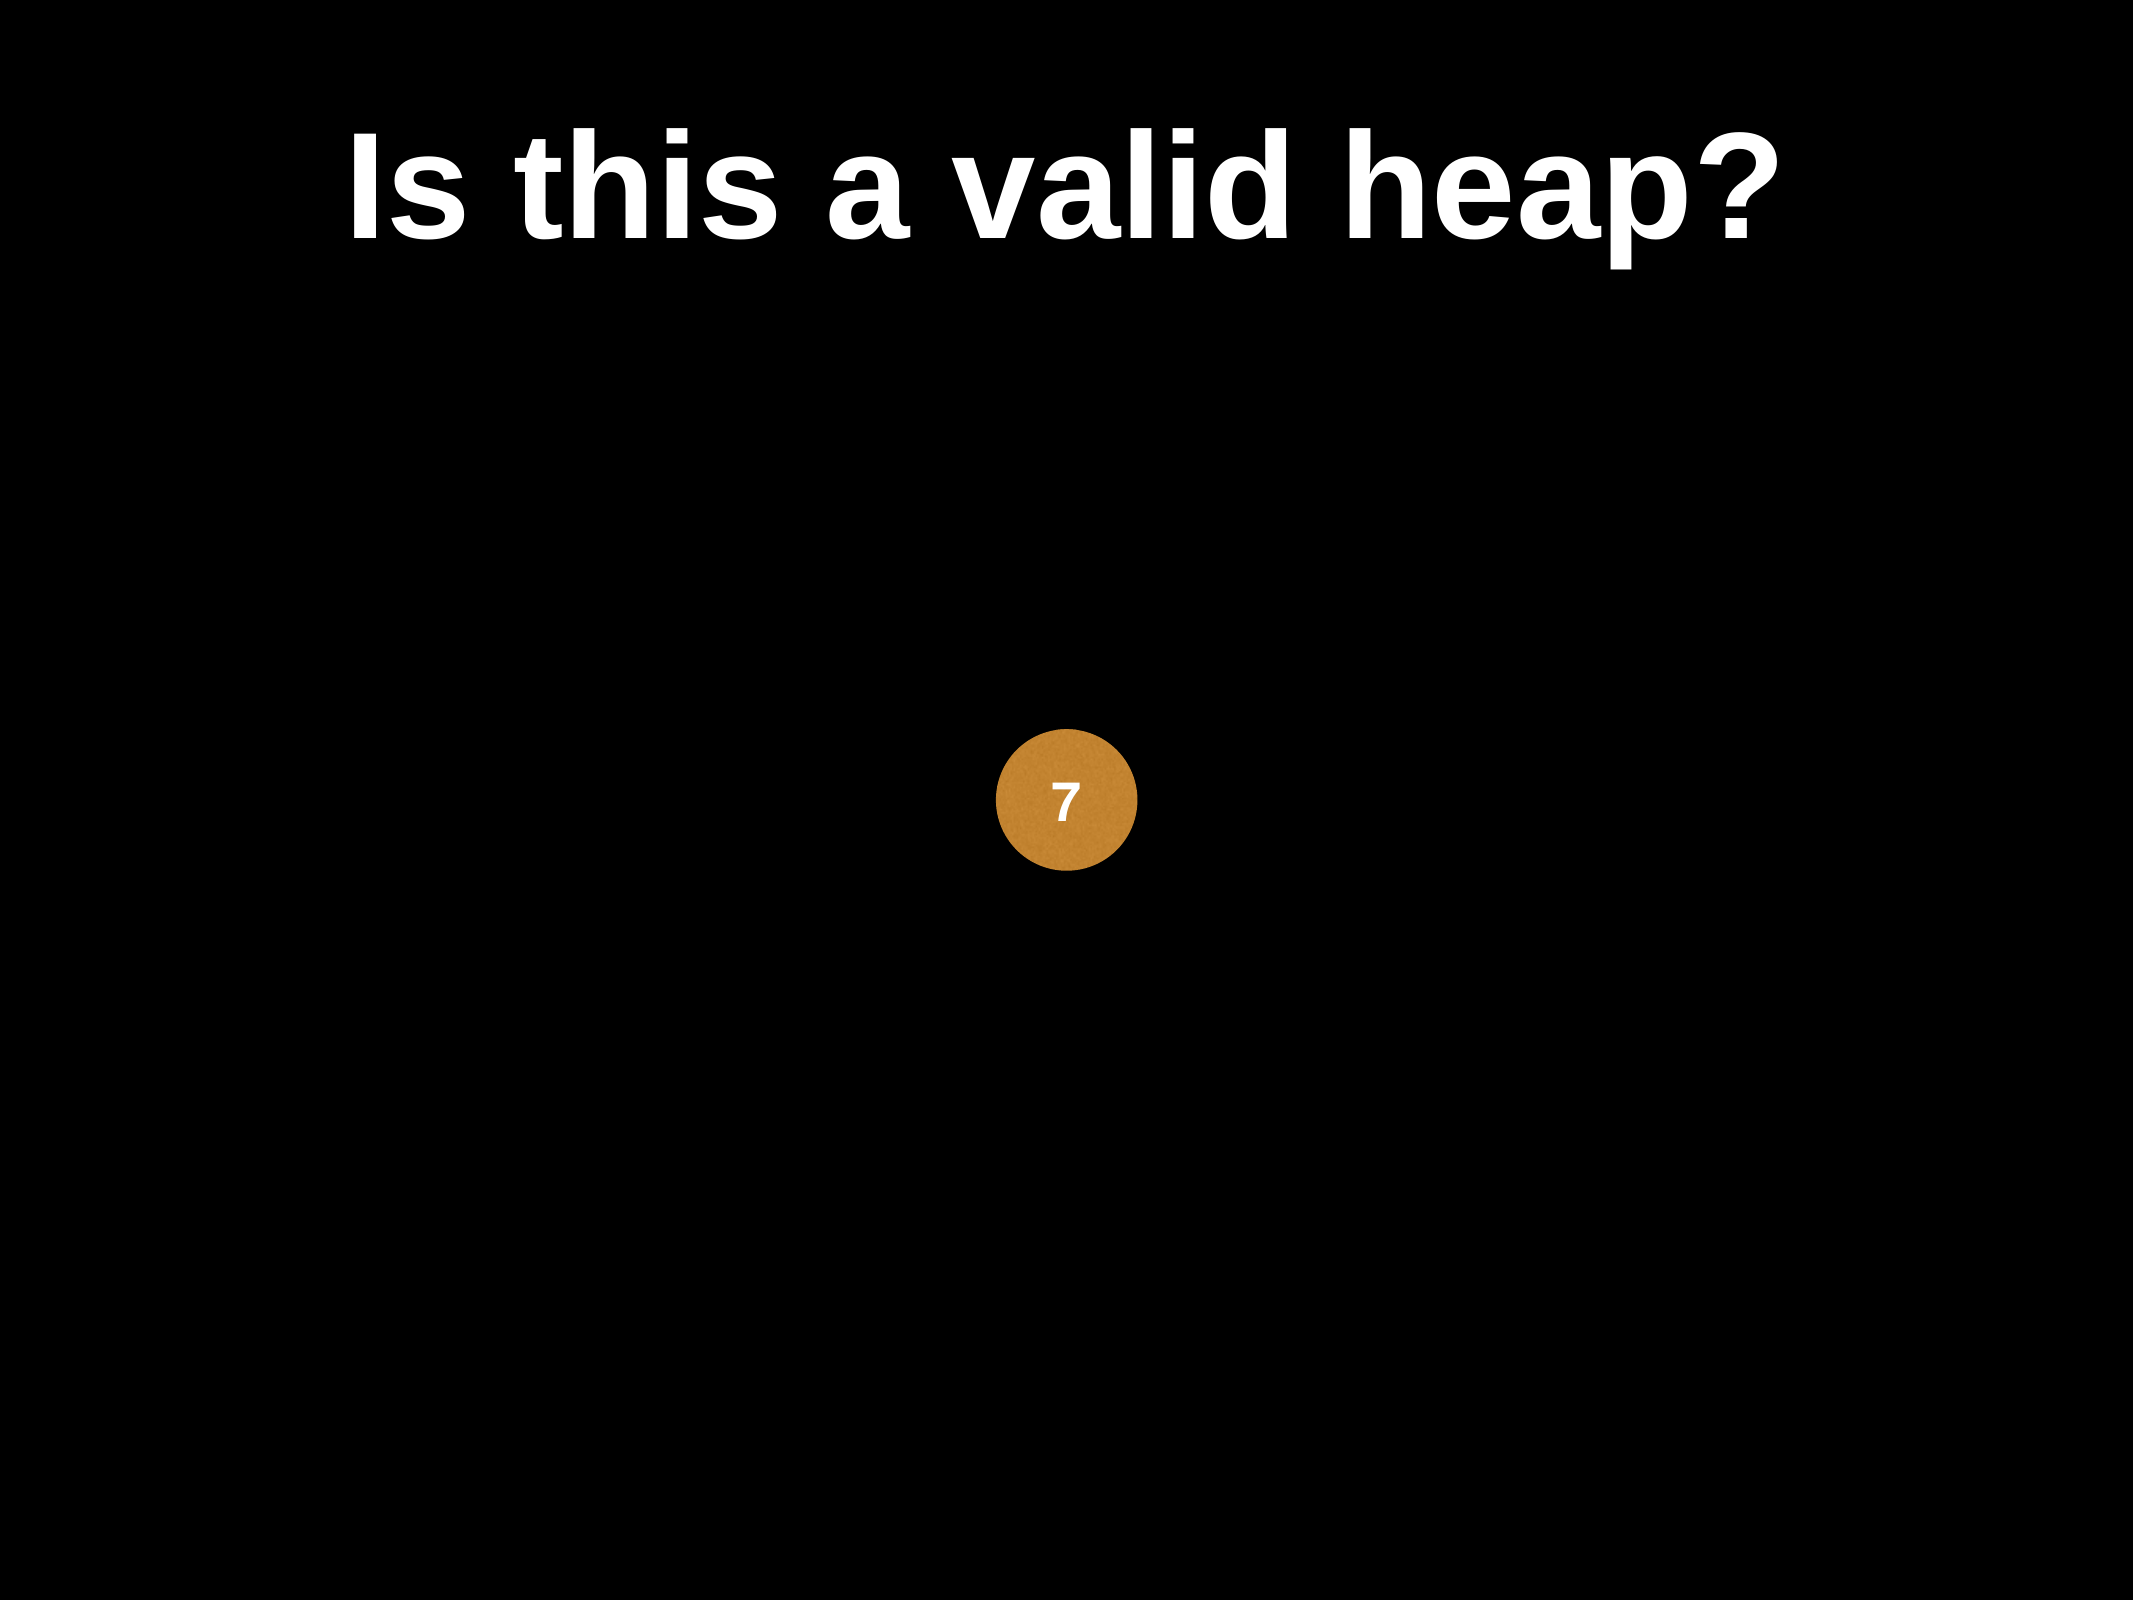

# Is this a valid heap?
7